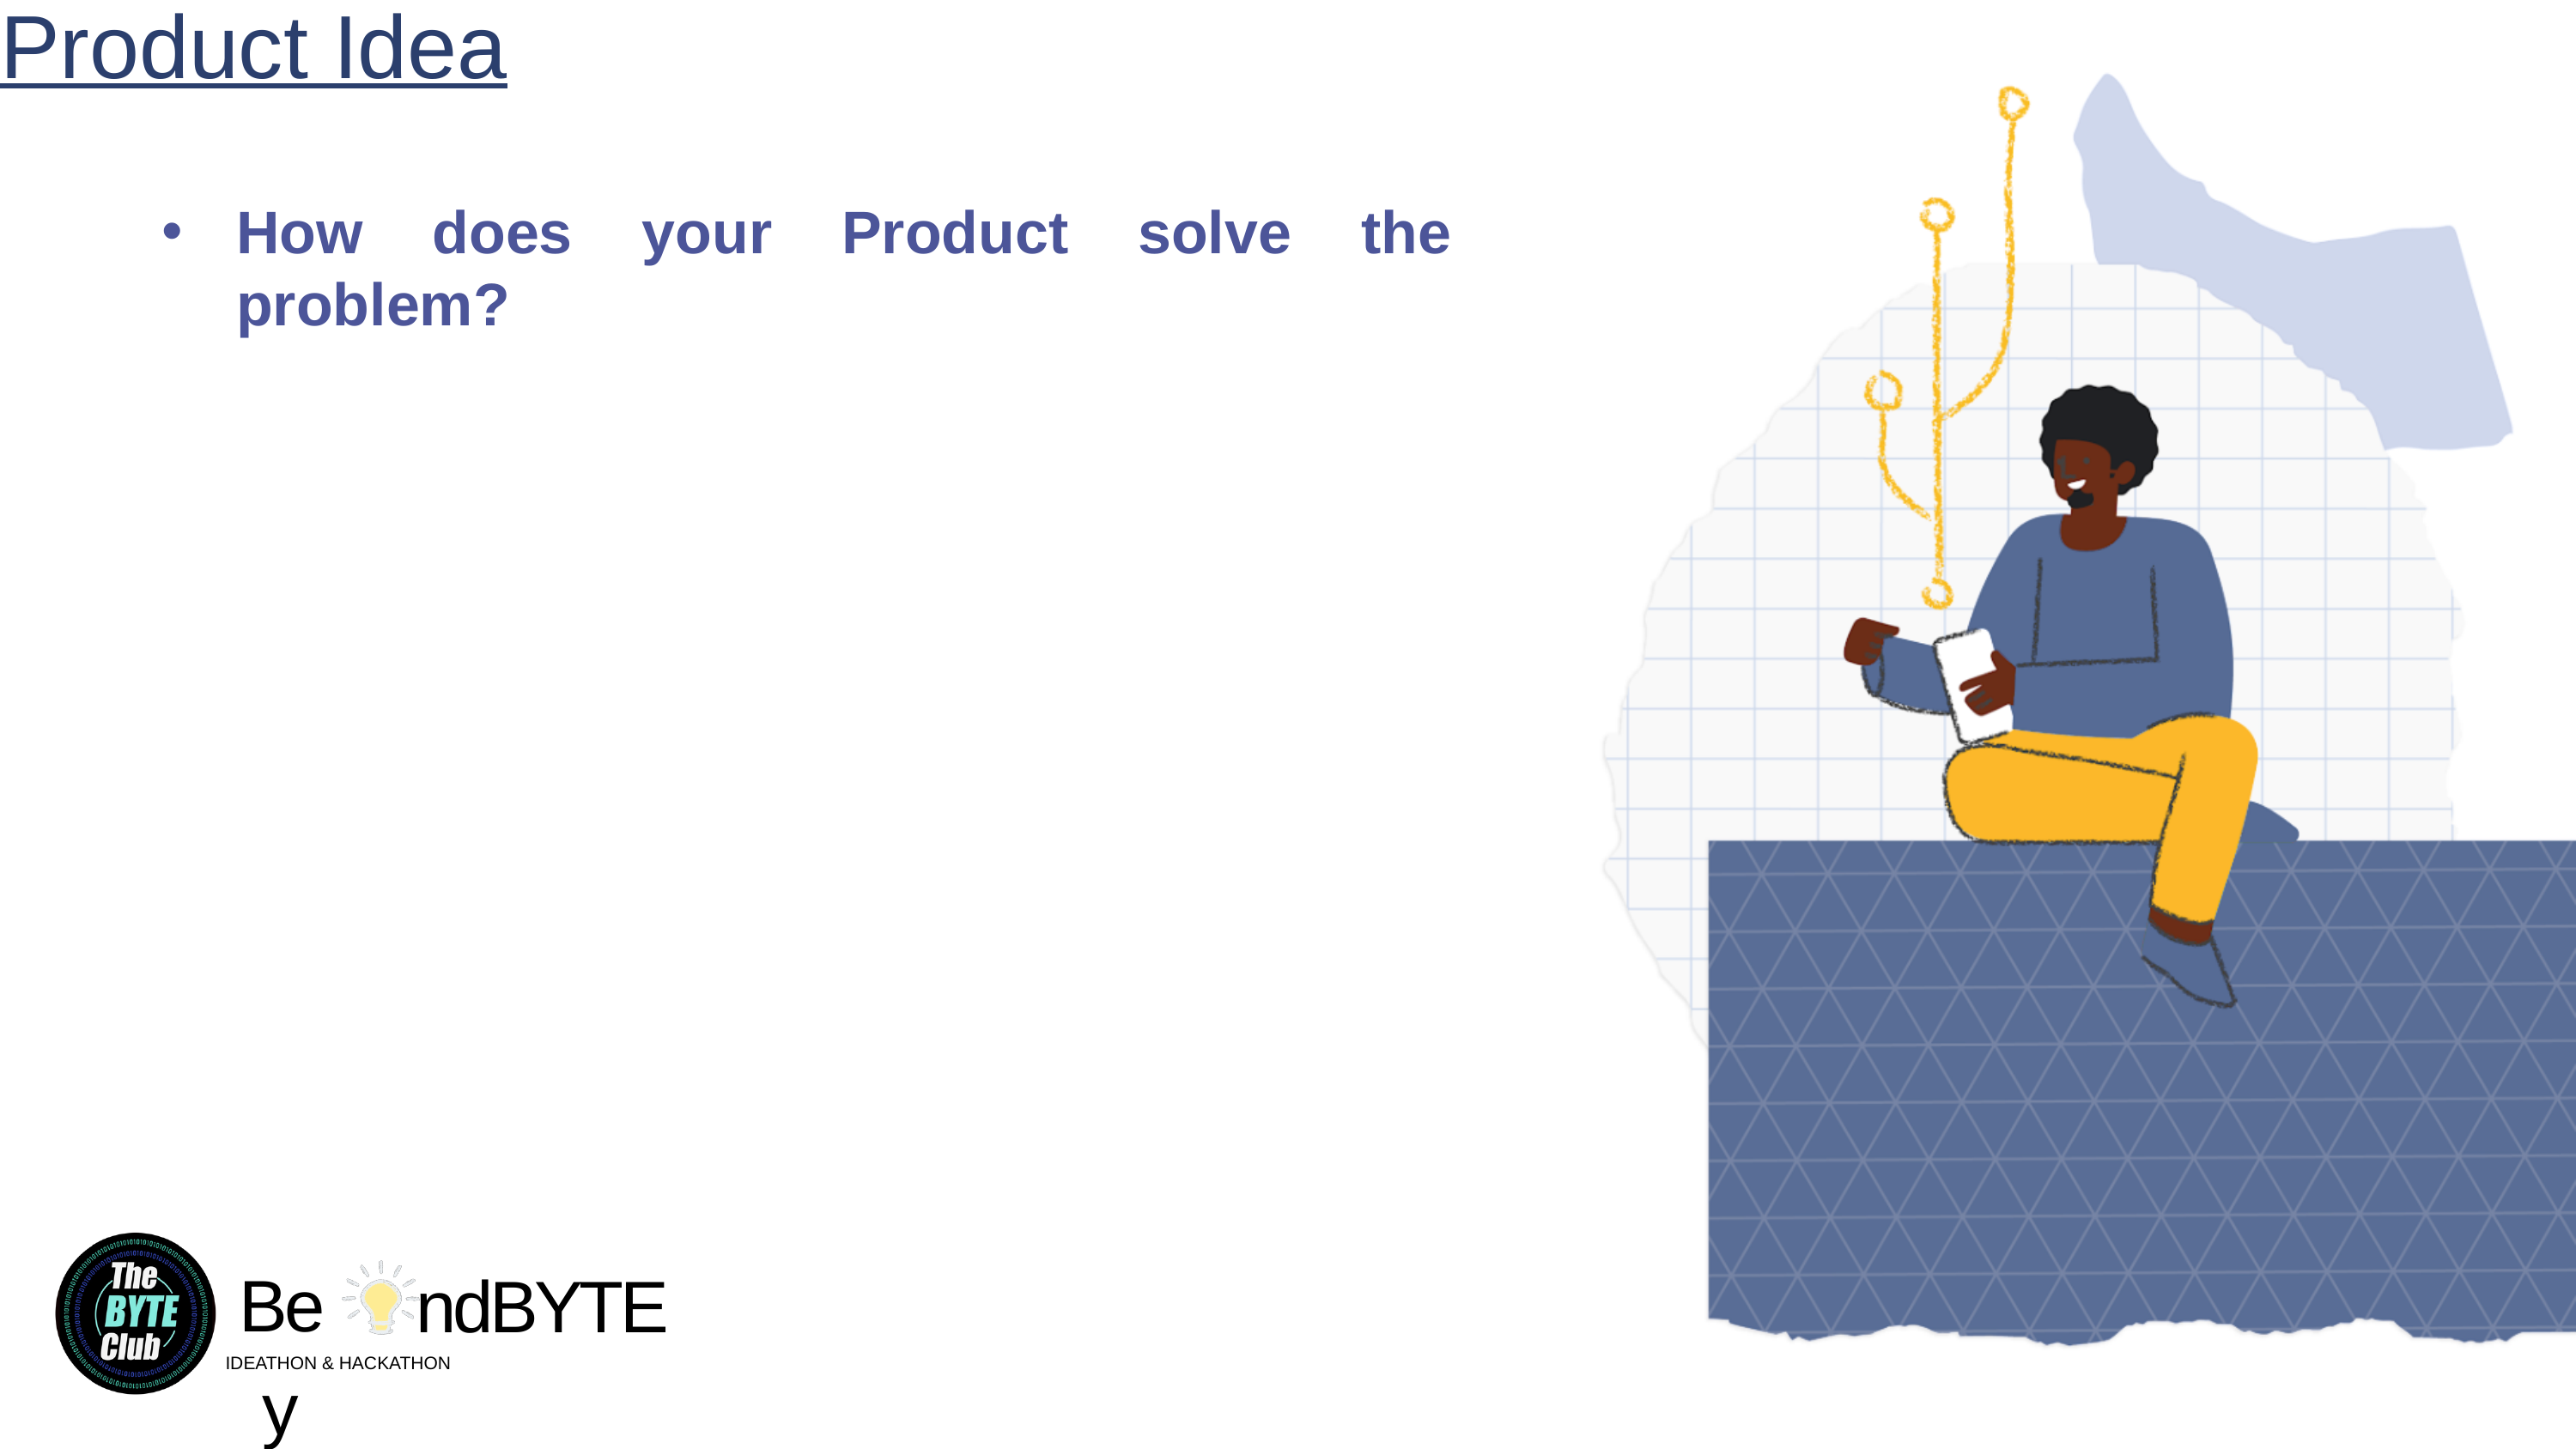

Product Idea

How does your Product solve the problem?

Bey
ndBYTE

IDEATHON & HACKATHON